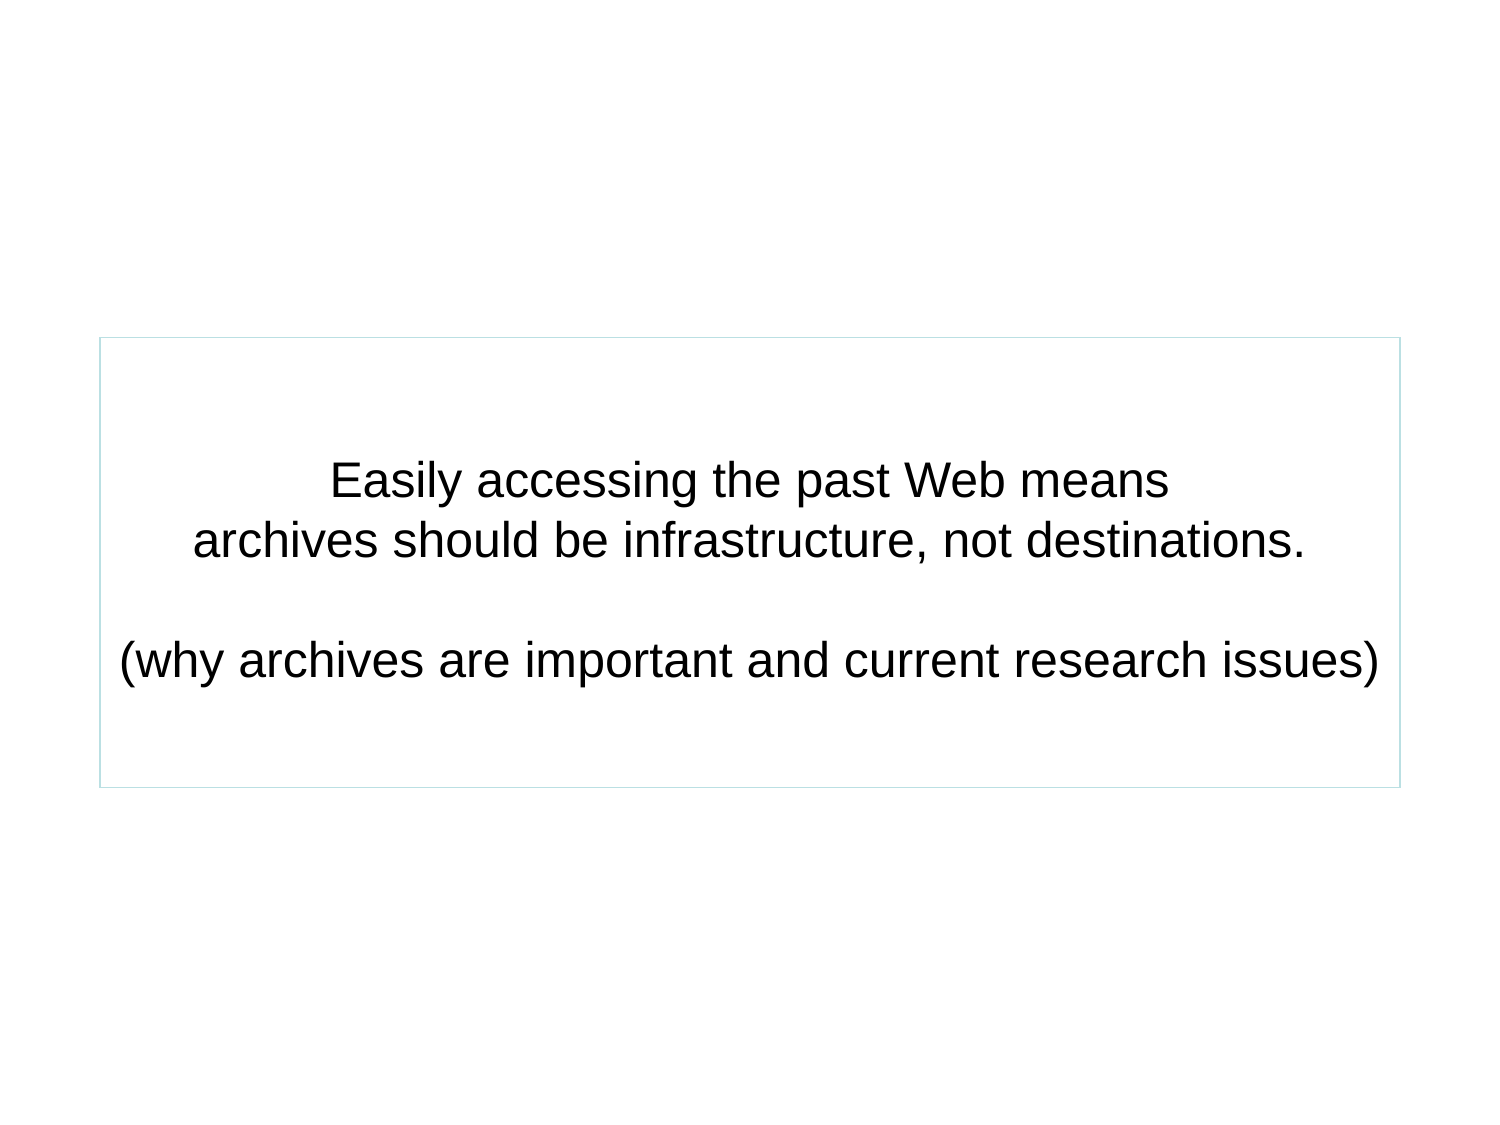

Easily accessing the past Web means
archives should be infrastructure, not destinations.

(why archives are important and current research issues)